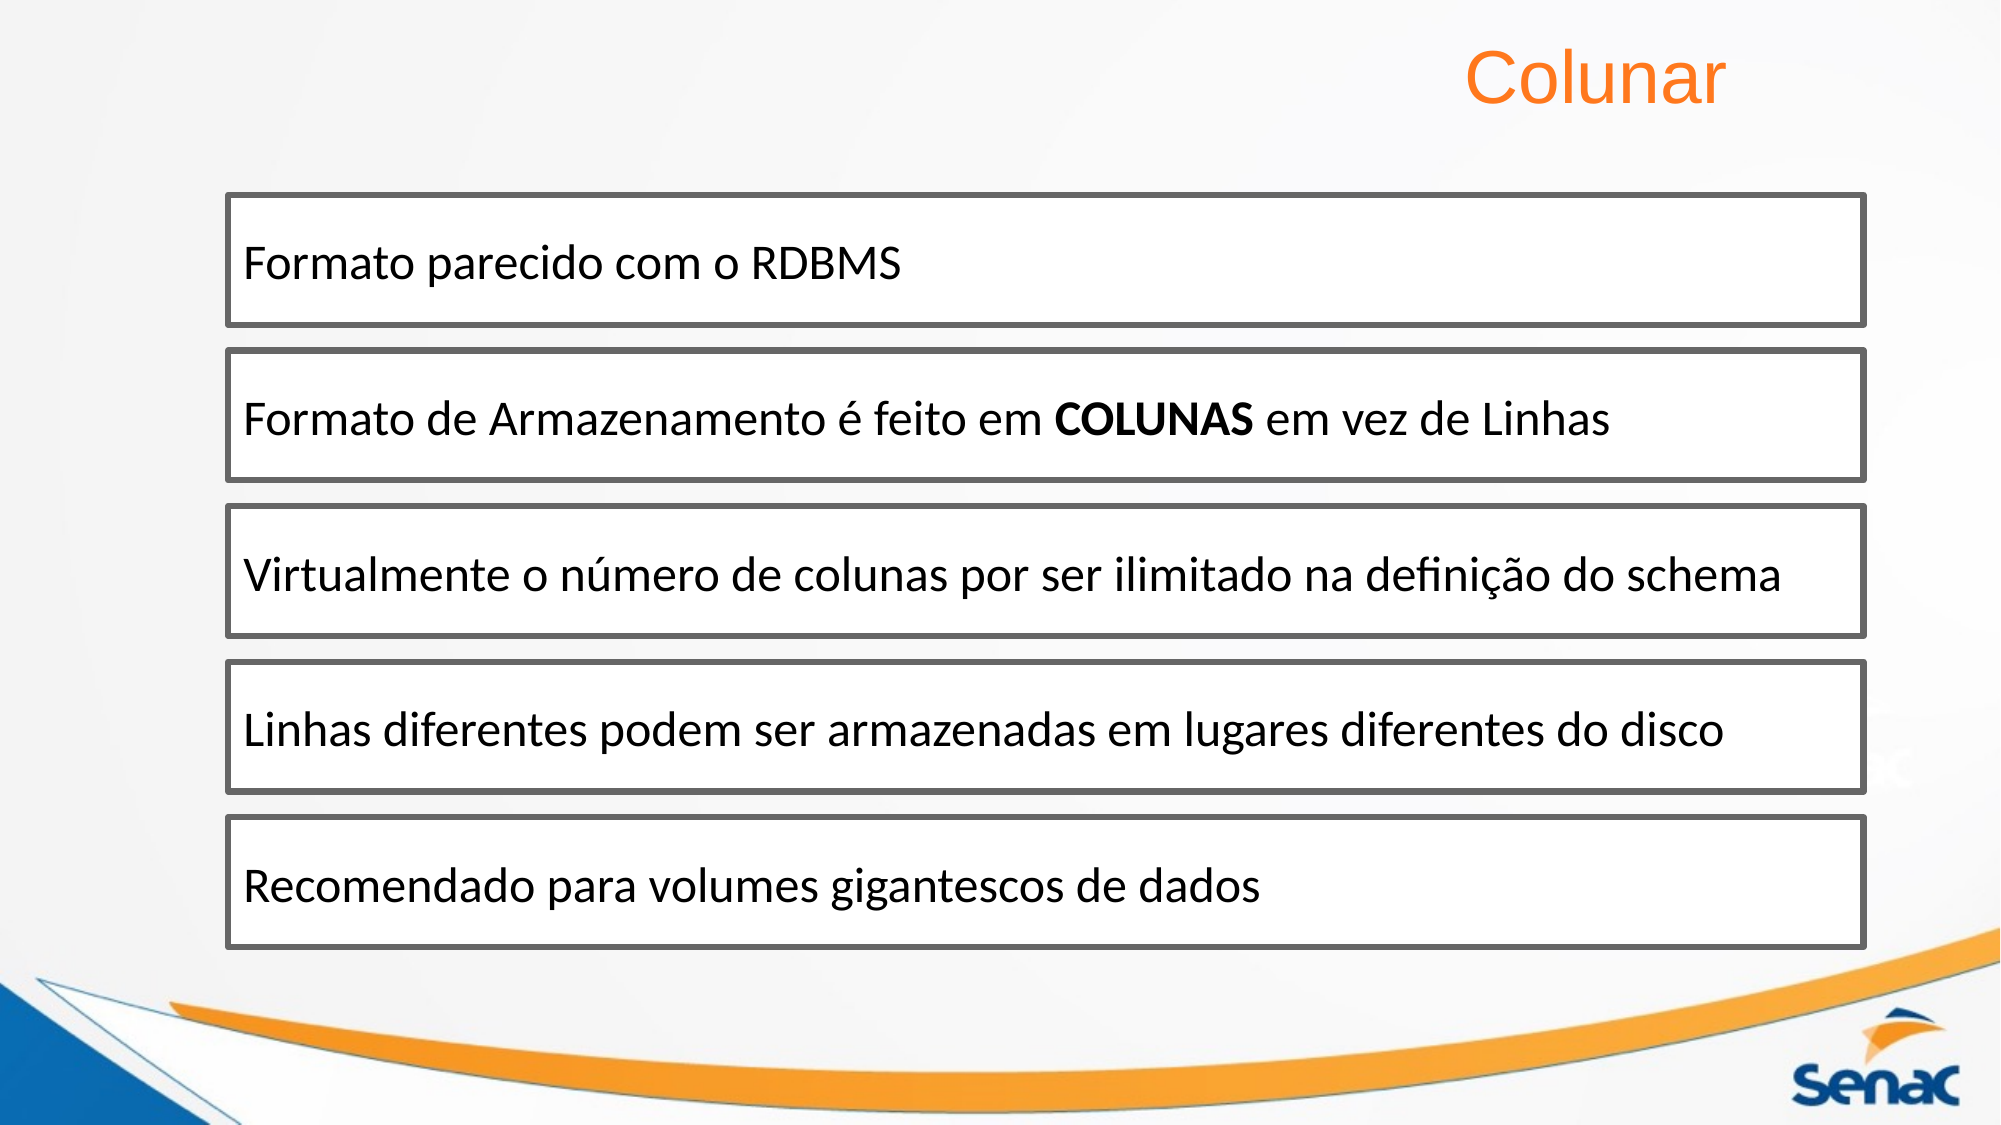

Colunar
Formato parecido com o RDBMS
Formato de Armazenamento é feito em COLUNAS em vez de Linhas
Virtualmente o número de colunas por ser ilimitado na definição do schema
Linhas diferentes podem ser armazenadas em lugares diferentes do disco
Recomendado para volumes gigantescos de dados